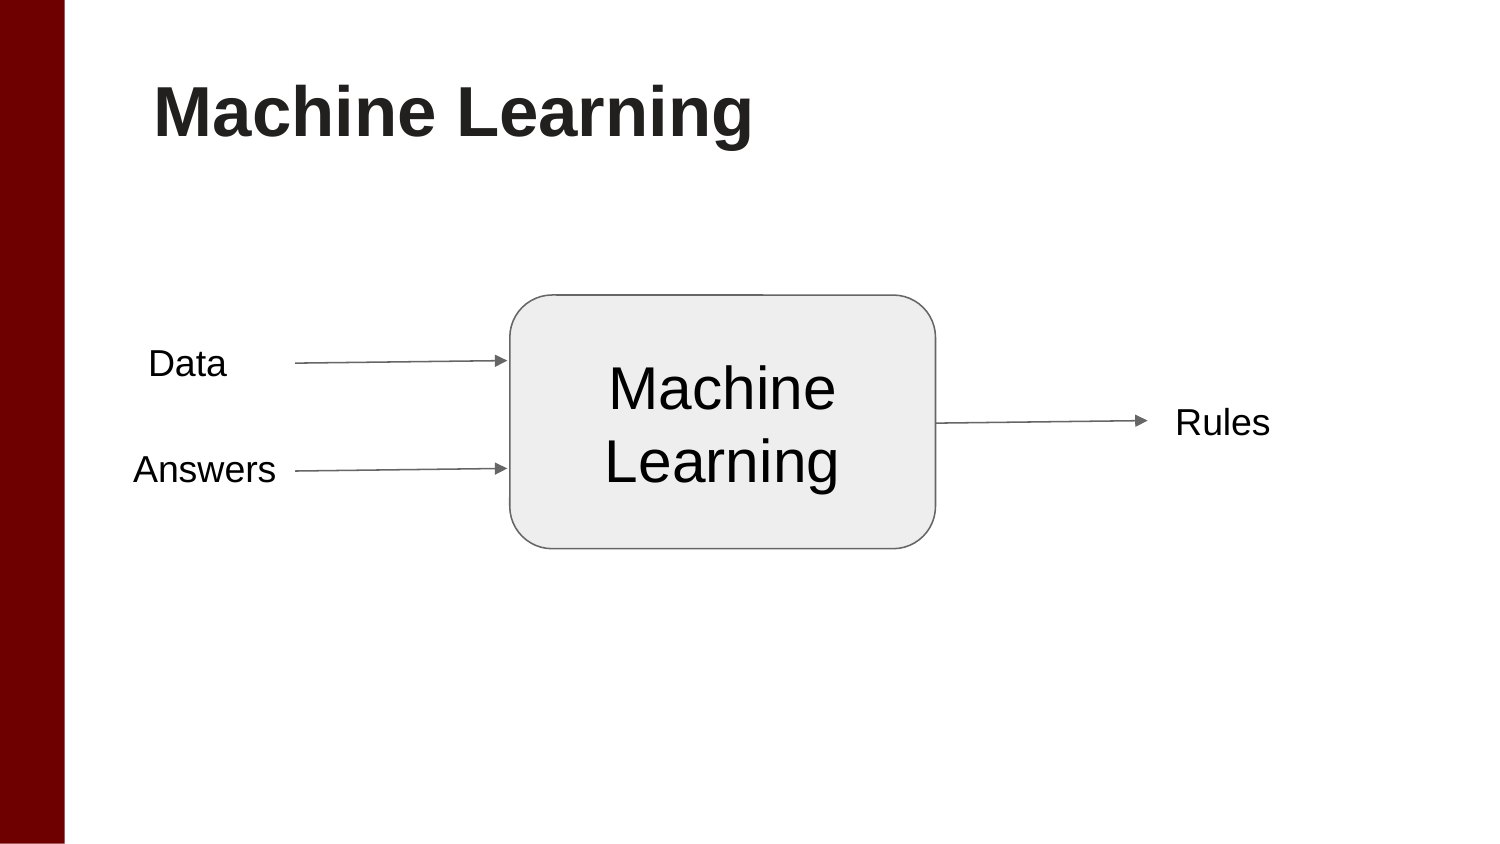

Machine Learning
Machine Learning
Data
Rules
Answers